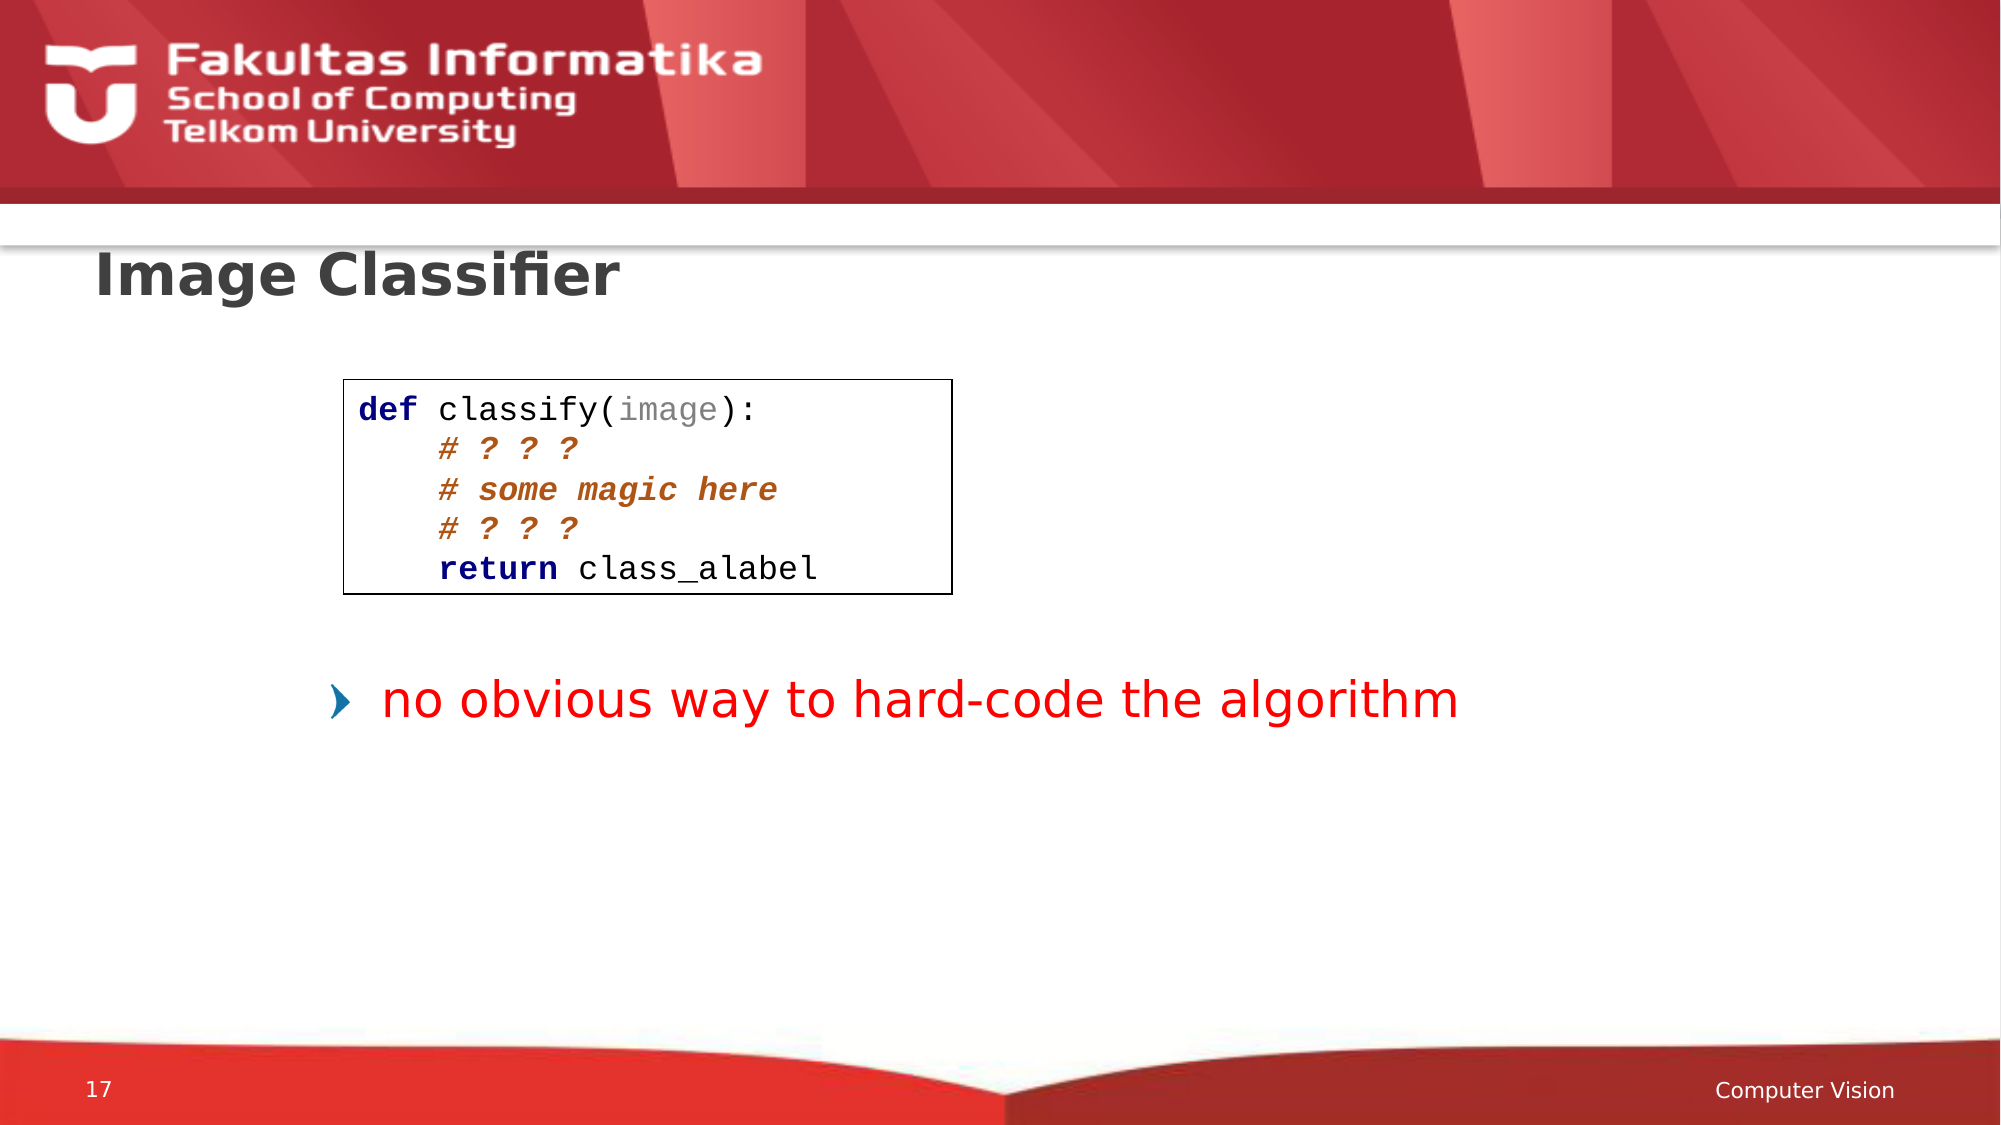

# Image Classifier
def classify(image):
    # ? ? ?
    # some magic here
    # ? ? ?
    return class_alabel
no obvious way to hard-code the algorithm
Computer Vision
17